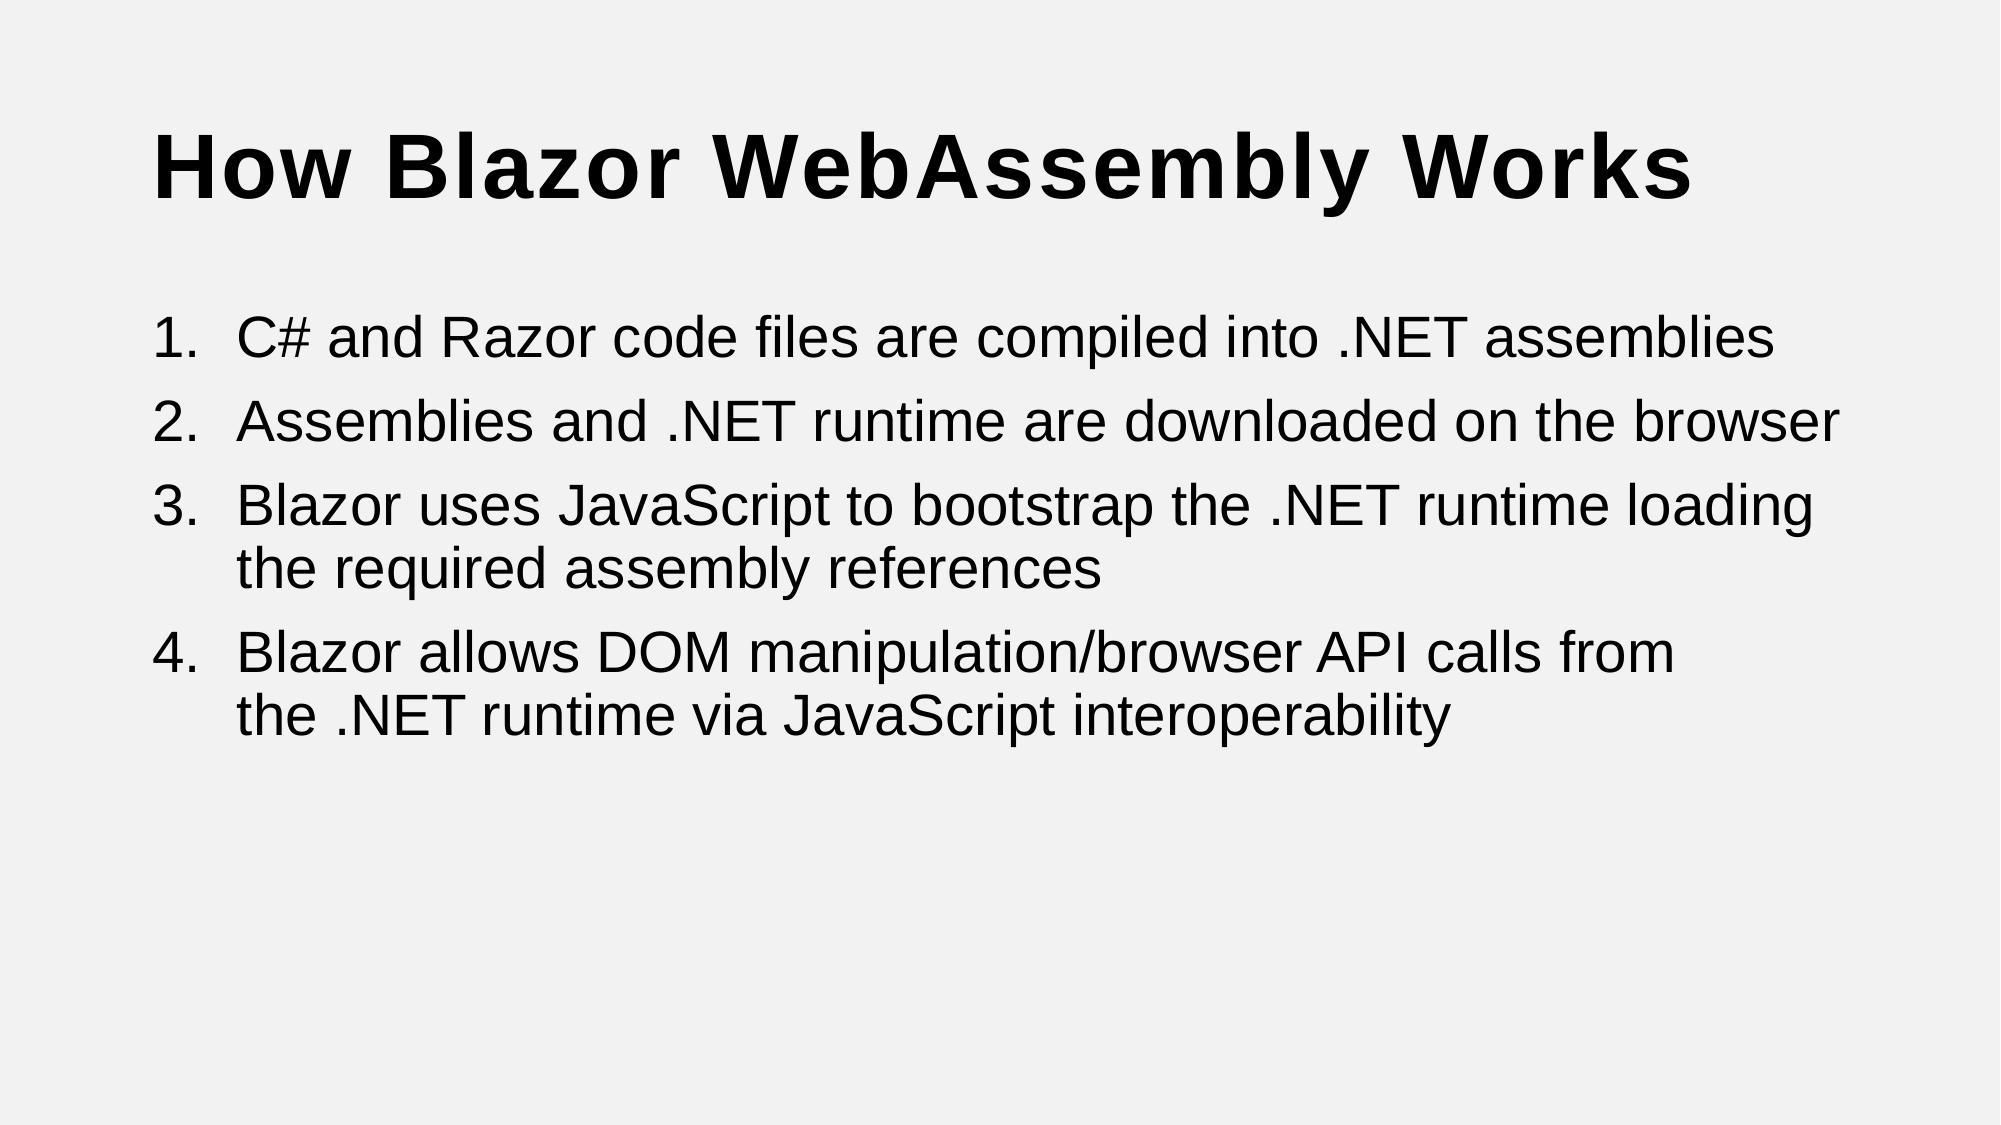

# How Blazor WebAssembly Works
C# and Razor code files are compiled into .NET assemblies
Assemblies and .NET runtime are downloaded on the browser
Blazor uses JavaScript to bootstrap the .NET runtime loading the required assembly references
Blazor allows DOM manipulation/browser API calls from the .NET runtime via JavaScript interoperability